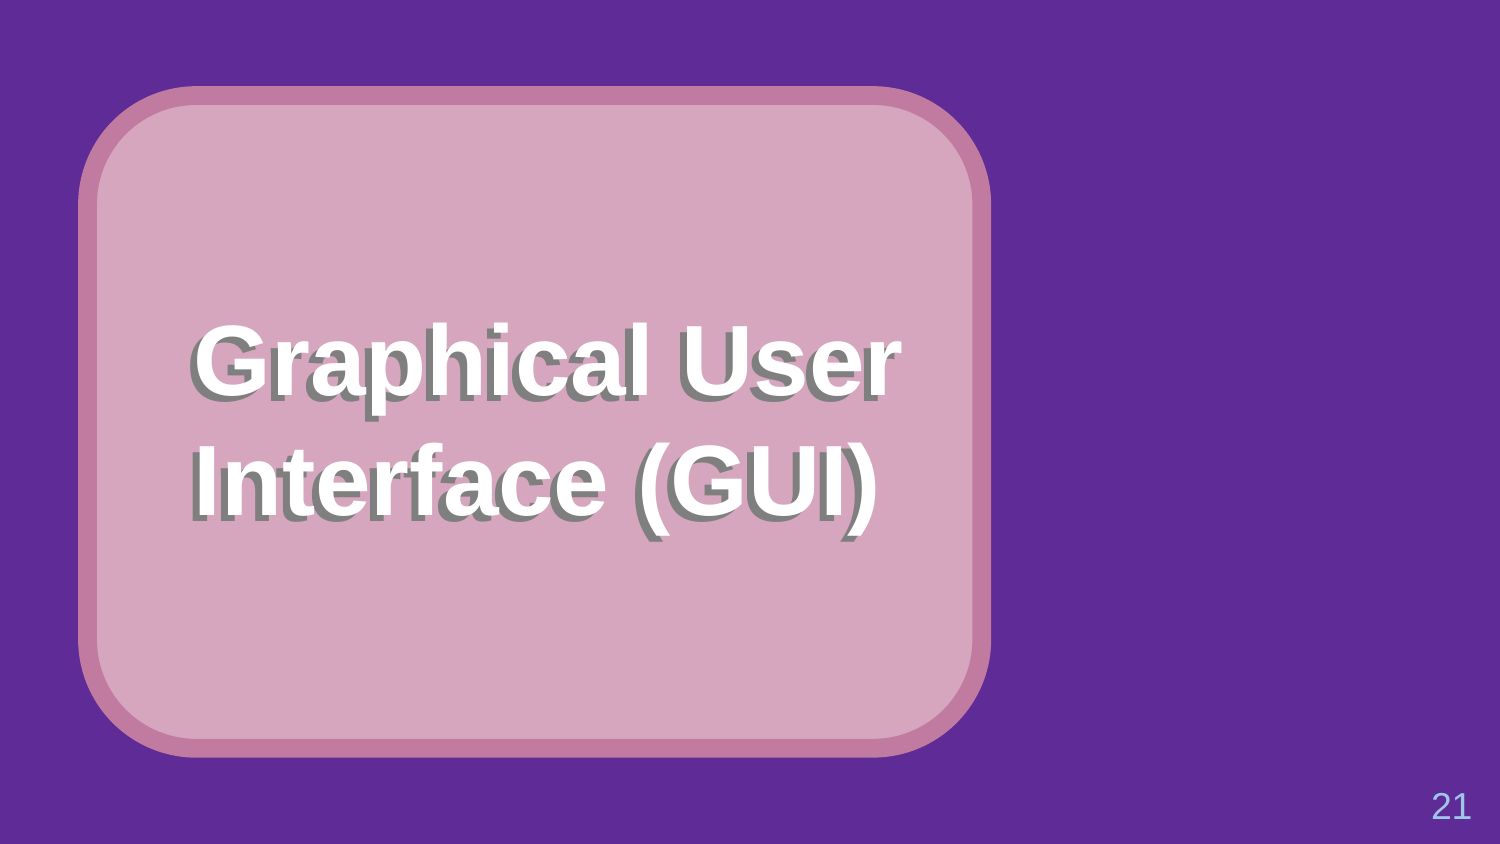

# Graphical User Interface (GUI)

Graphical User Interface (GUI)
21